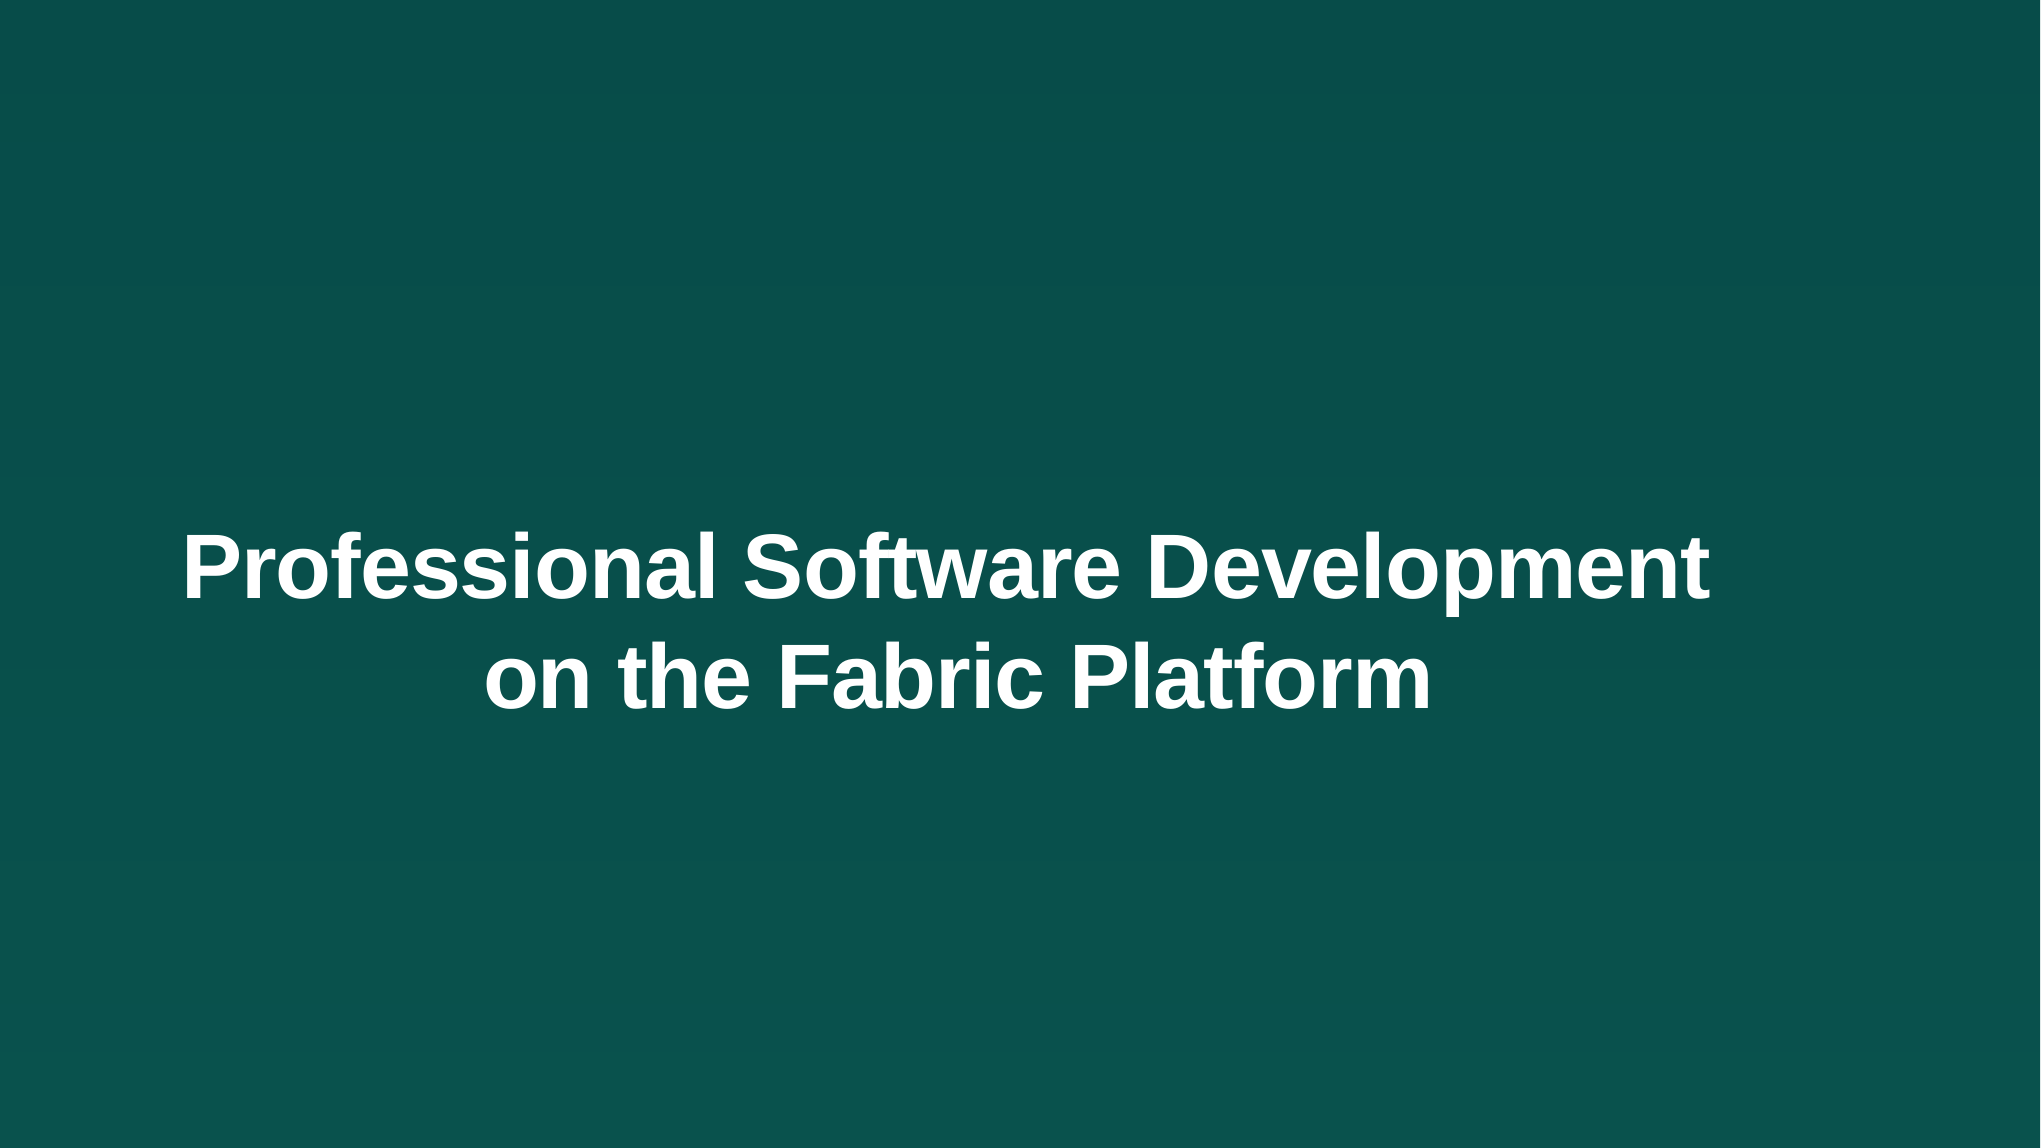

# Professional Software Development on the Fabric Platform